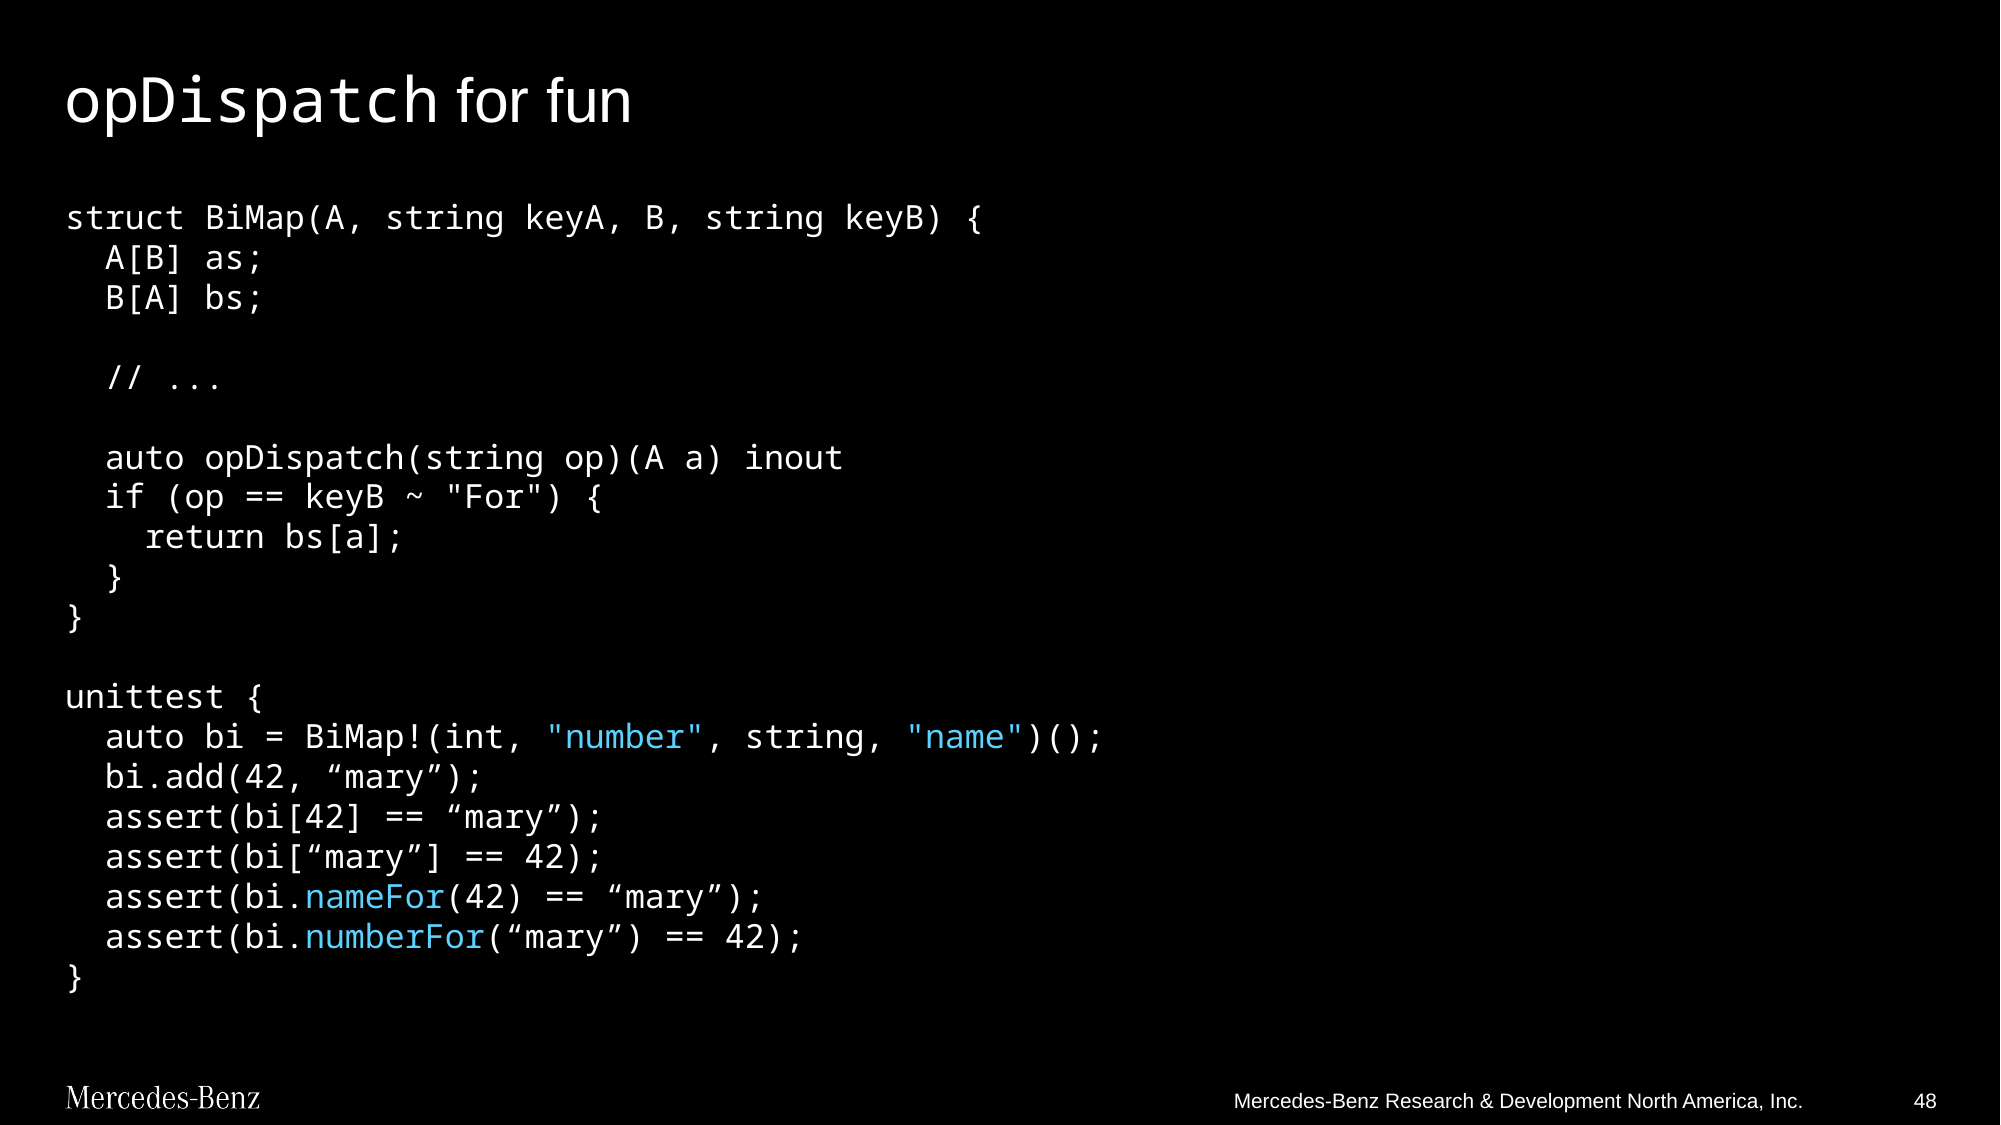

# opDispatch for fun
struct BiMap(A, string keyA, B, string keyB) {
  A[B] as;
  B[A] bs;

  // ...

  auto opDispatch(string op)(A a) inout
  if (op == keyB ~ "For") {
    return bs[a];
  }
}

unittest {
  auto bi = BiMap!(int, "number", string, "name")();
  bi.add(42, “mary”);
  assert(bi[42] == “mary”);
  assert(bi[“mary”] == 42);
  assert(bi.nameFor(42) == “mary”);
  assert(bi.numberFor(“mary”) == 42);
}

Mercedes-Benz Research & Development North America, Inc.
48